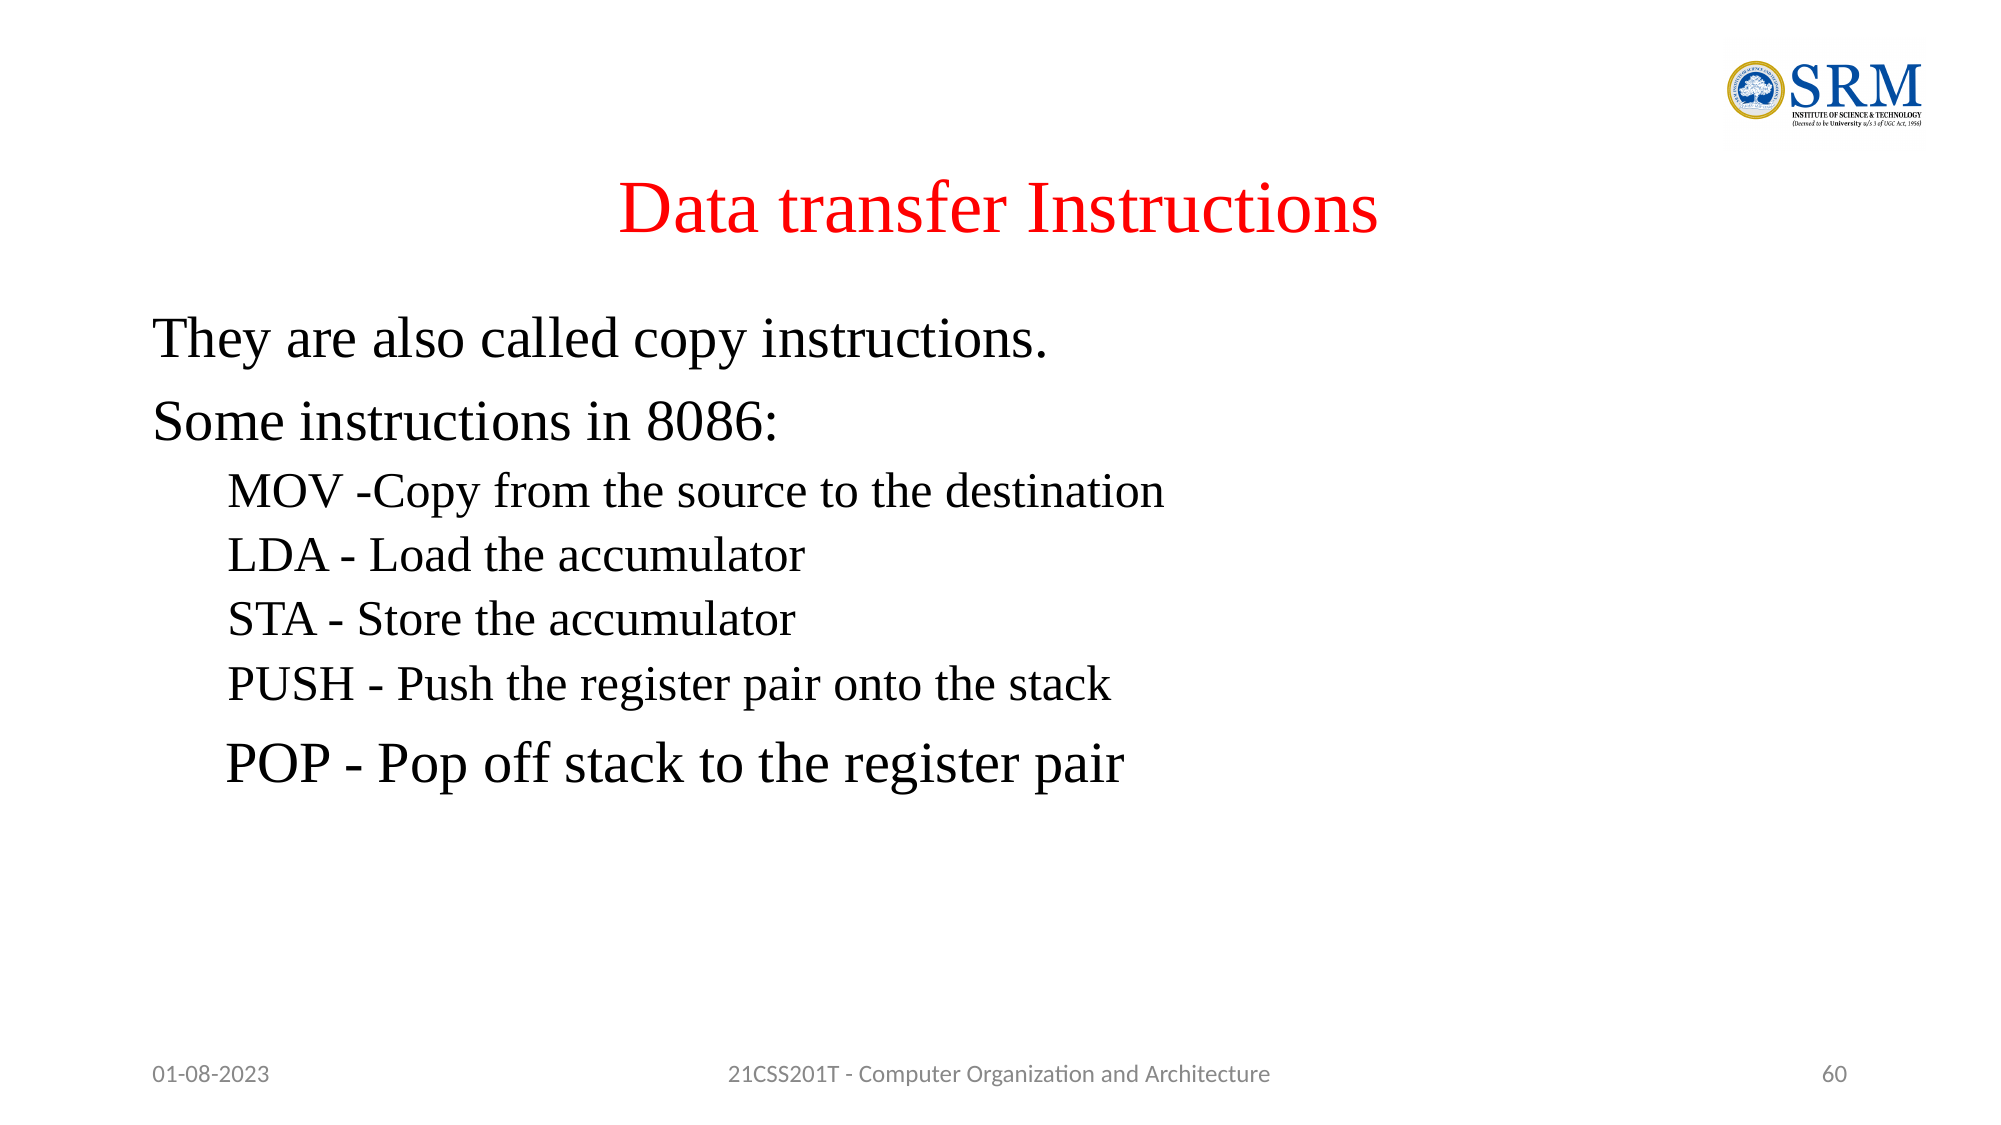

# Data transfer Instructions
They are also called copy instructions.
Some instructions in 8086:
MOV -Copy from the source to the destination
LDA - Load the accumulator
STA - Store the accumulator
PUSH - Push the register pair onto the stack
     POP - Pop off stack to the register pair

01-08-2023
21CSS201T - Computer Organization and Architecture
60